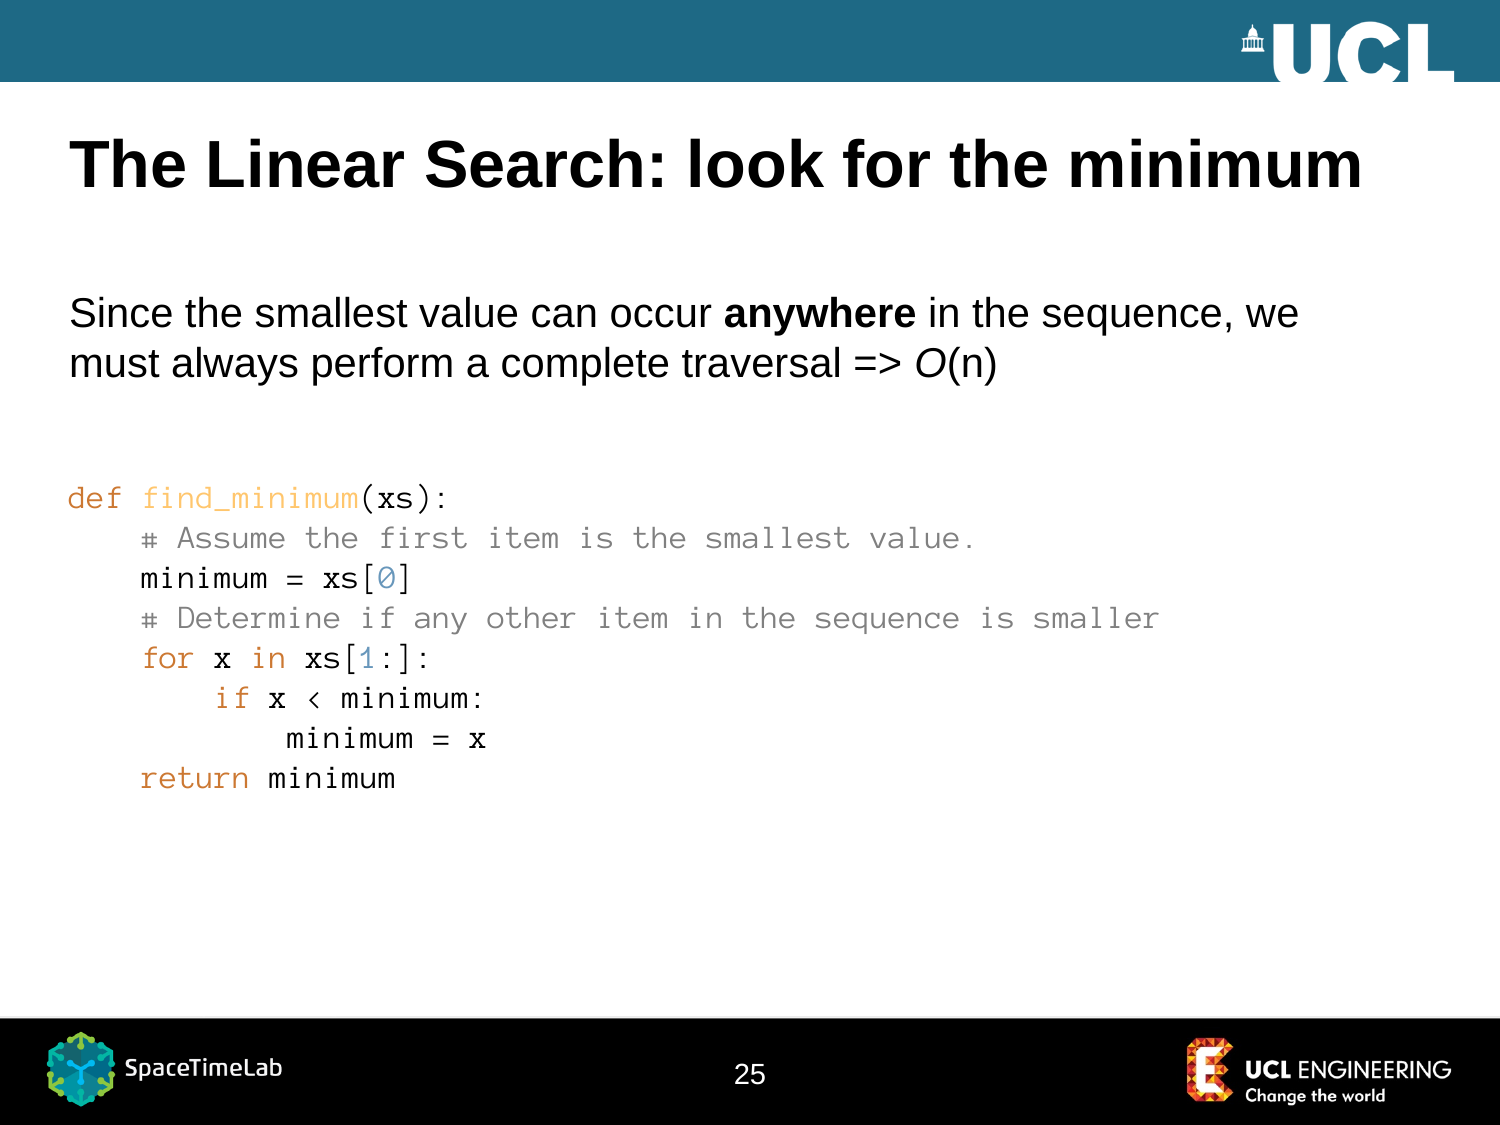

# The Linear Search: look for the minimum

Since the smallest value can occur anywhere in the sequence, we must always perform a complete traversal => O(n)

def find_minimum(xs):
    # Assume the first item is the smallest value.
    minimum = xs[0]
    # Determine if any other item in the sequence is smaller
    for x in xs[1:]:
        if x < minimum:
            minimum = x
    return minimum
26